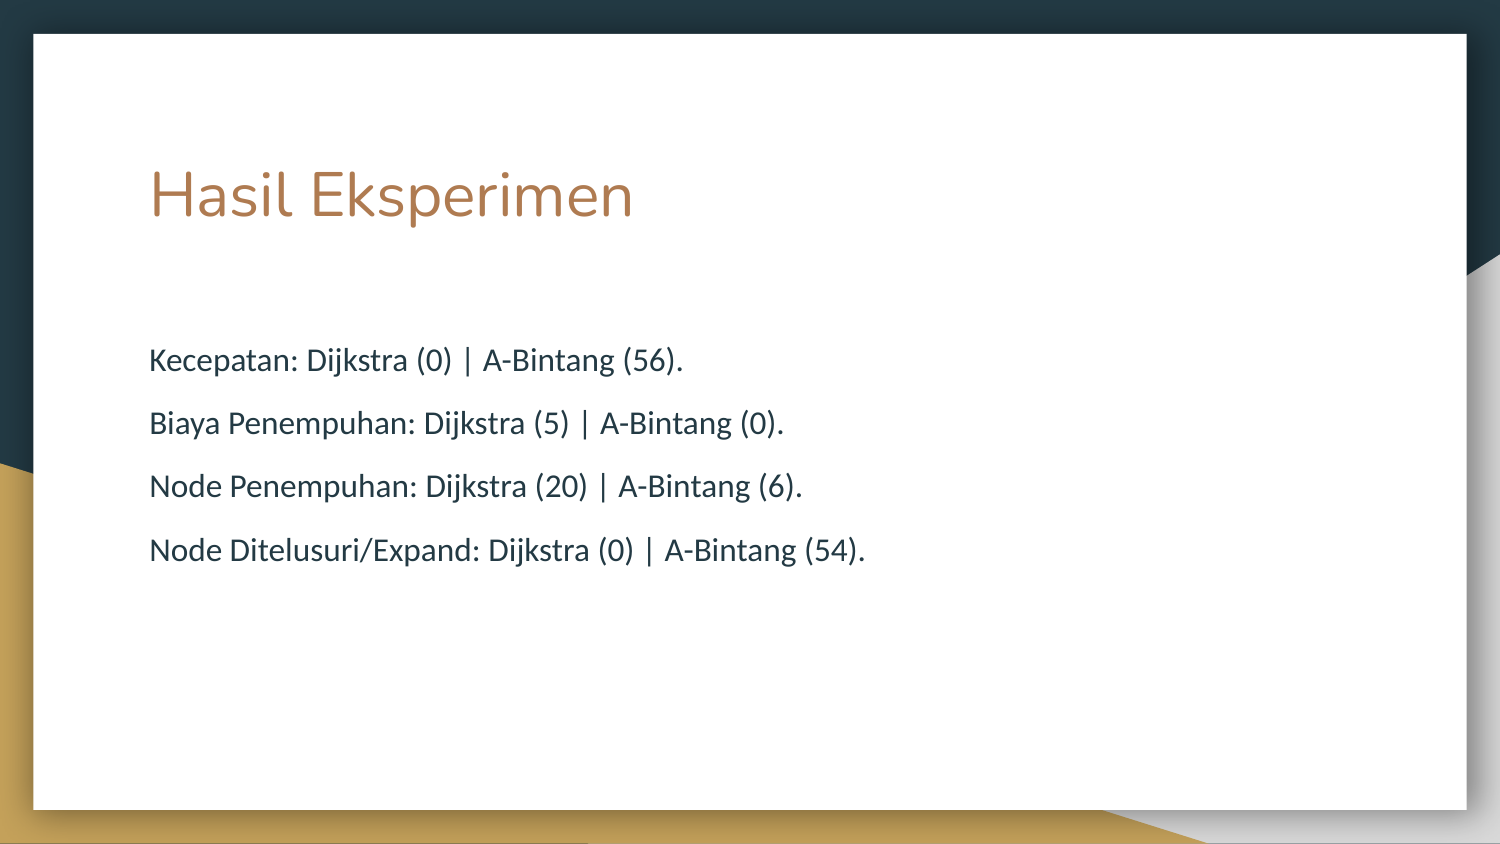

# Hasil Eksperimen
Kecepatan: Dijkstra (0) | A-Bintang (56).
Biaya Penempuhan: Dijkstra (5) | A-Bintang (0).
Node Penempuhan: Dijkstra (20) | A-Bintang (6).
Node Ditelusuri/Expand: Dijkstra (0) | A-Bintang (54).